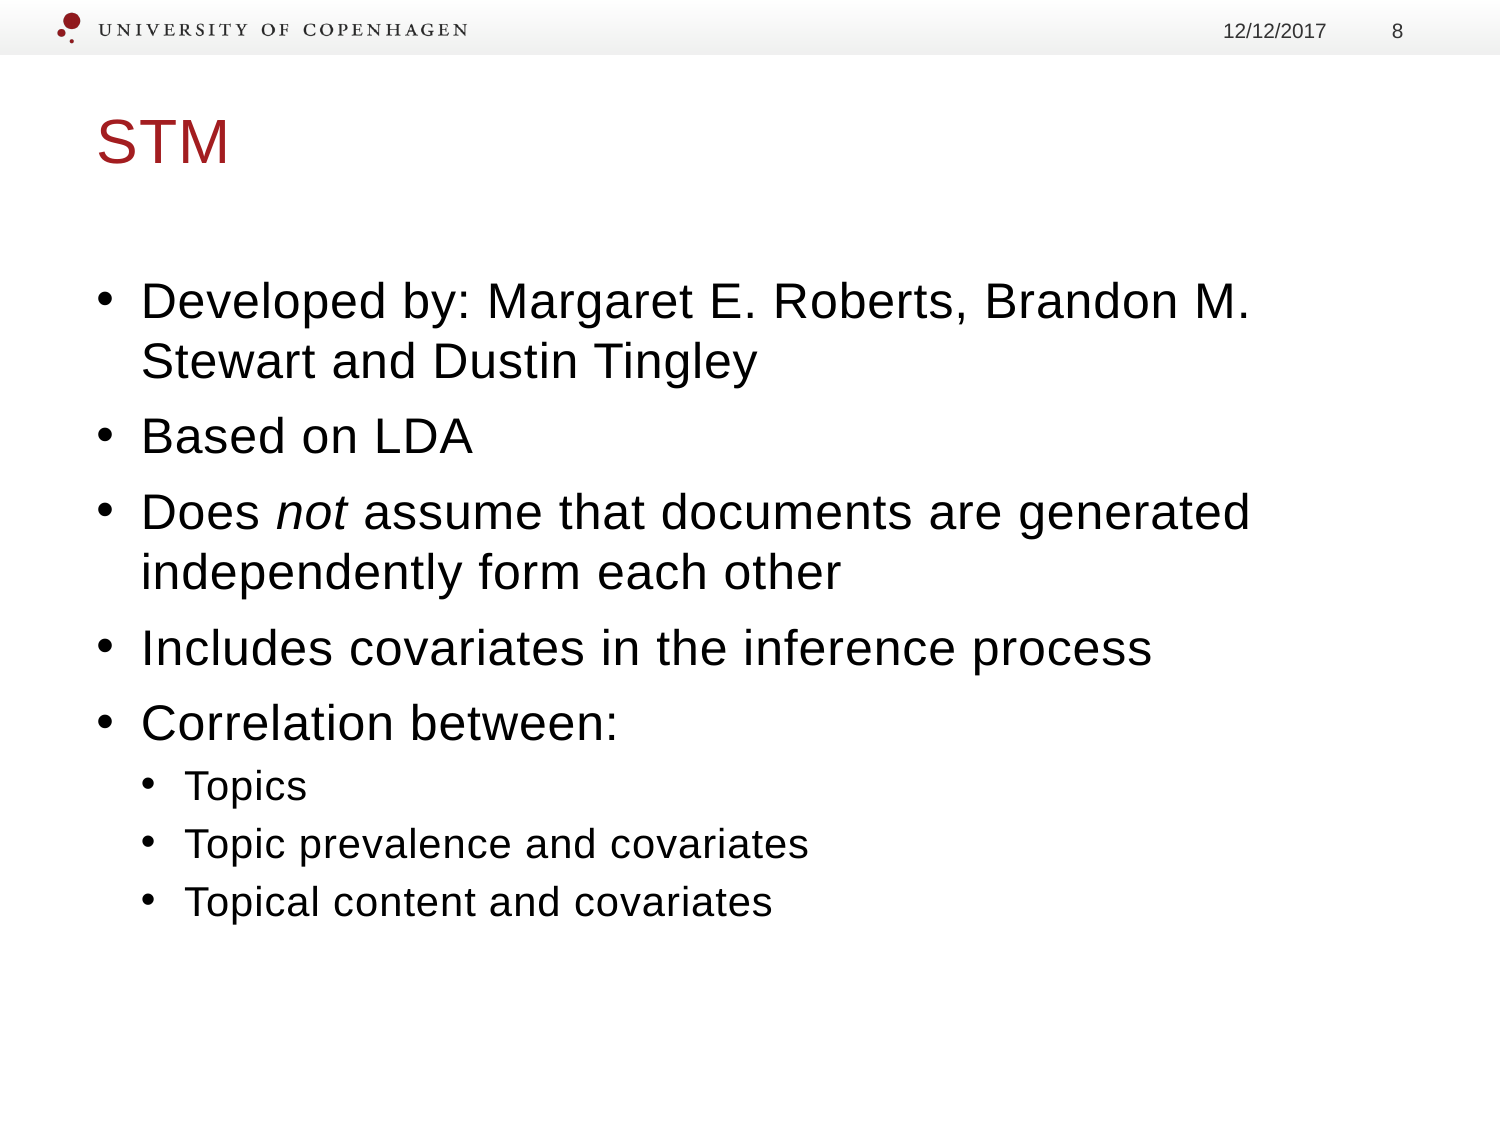

12/12/2017
8
# STM
Developed by: Margaret E. Roberts, Brandon M. Stewart and Dustin Tingley
Based on LDA
Does not assume that documents are generated independently form each other
Includes covariates in the inference process
Correlation between:
Topics
Topic prevalence and covariates
Topical content and covariates